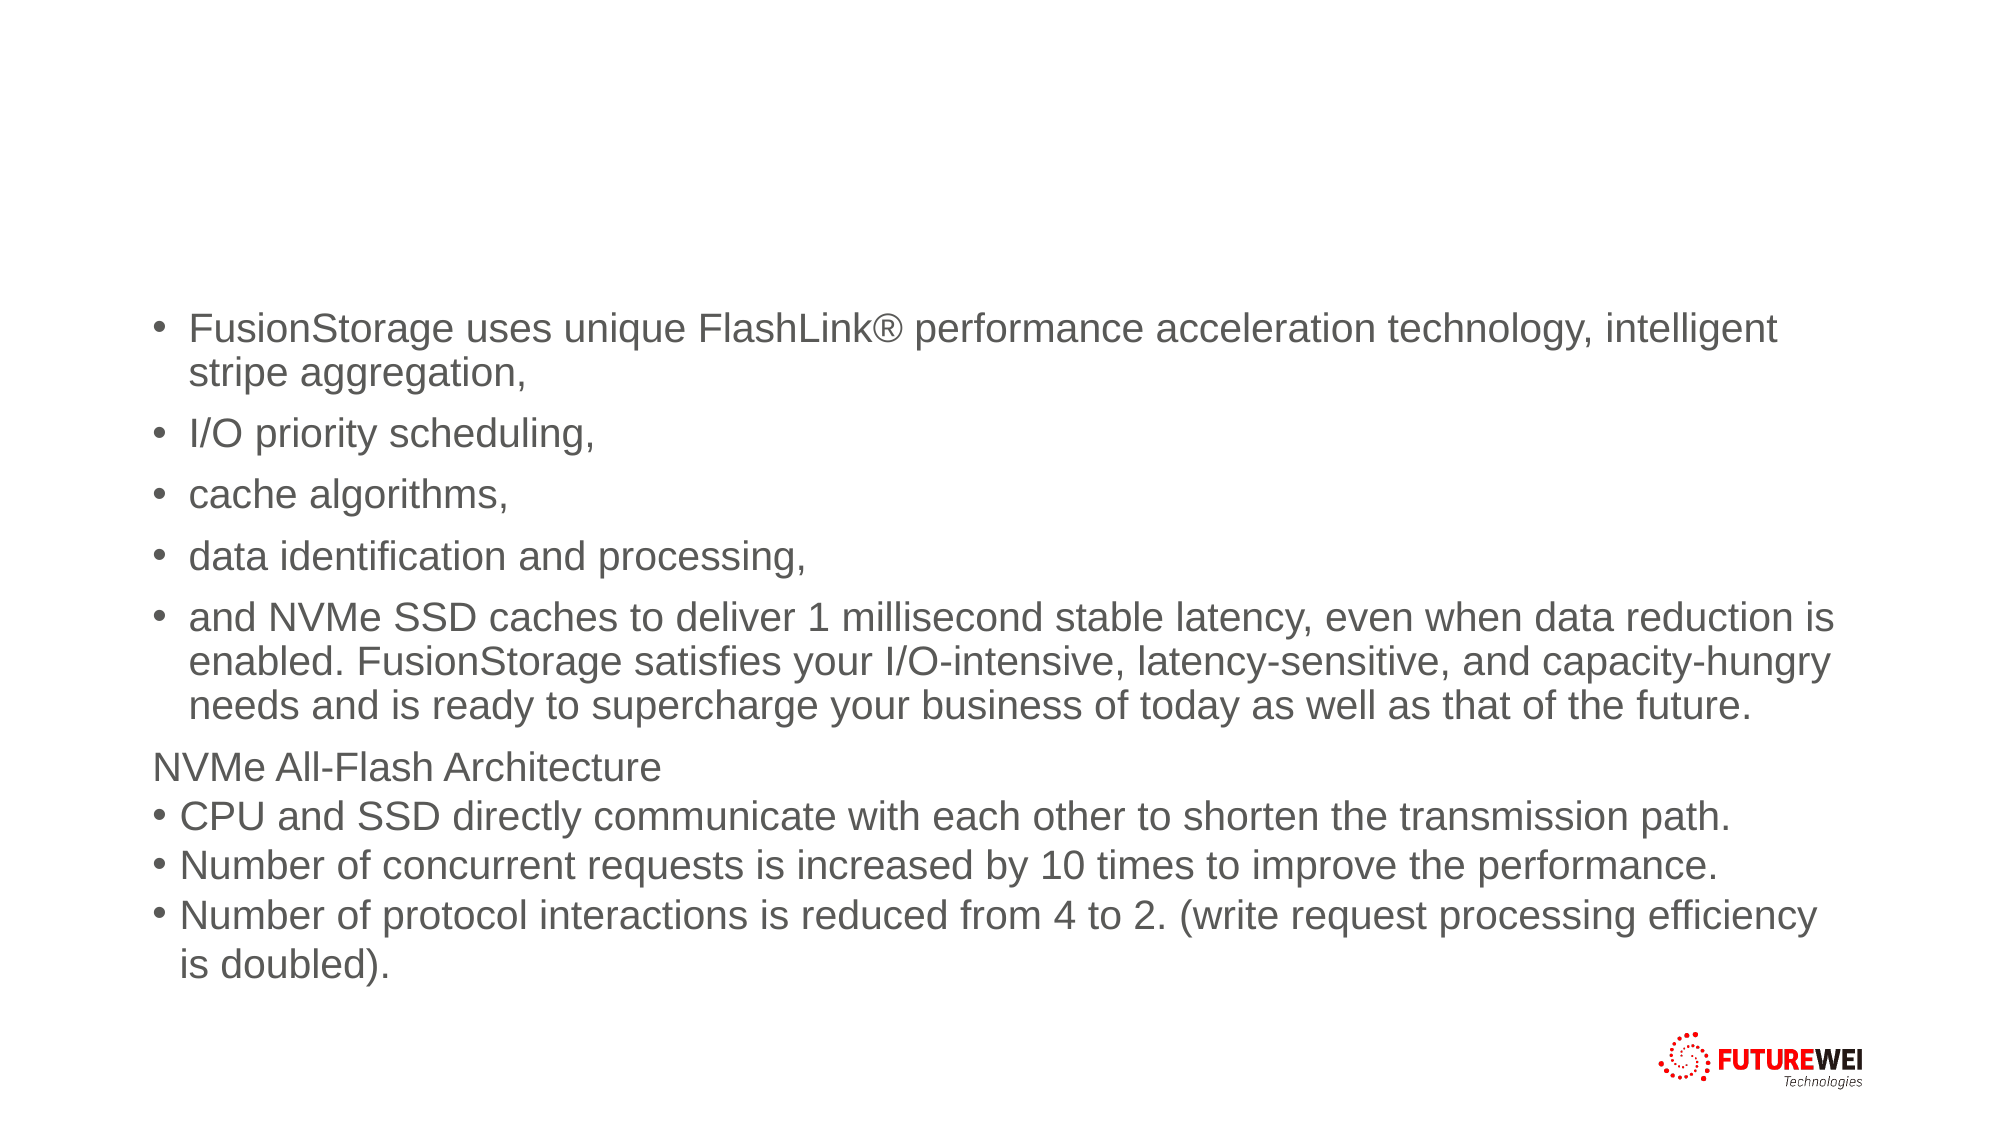

#
FusionStorage uses unique FlashLink® performance acceleration technology, intelligent stripe aggregation,
I/O priority scheduling,
cache algorithms,
data identification and processing,
and NVMe SSD caches to deliver 1 millisecond stable latency, even when data reduction is enabled. FusionStorage satisfies your I/O-intensive, latency-sensitive, and capacity-hungry needs and is ready to supercharge your business of today as well as that of the future.
NVMe All-Flash Architecture
CPU and SSD directly communicate with each other to shorten the transmission path.
Number of concurrent requests is increased by 10 times to improve the performance.
Number of protocol interactions is reduced from 4 to 2. (write request processing efficiency is doubled).